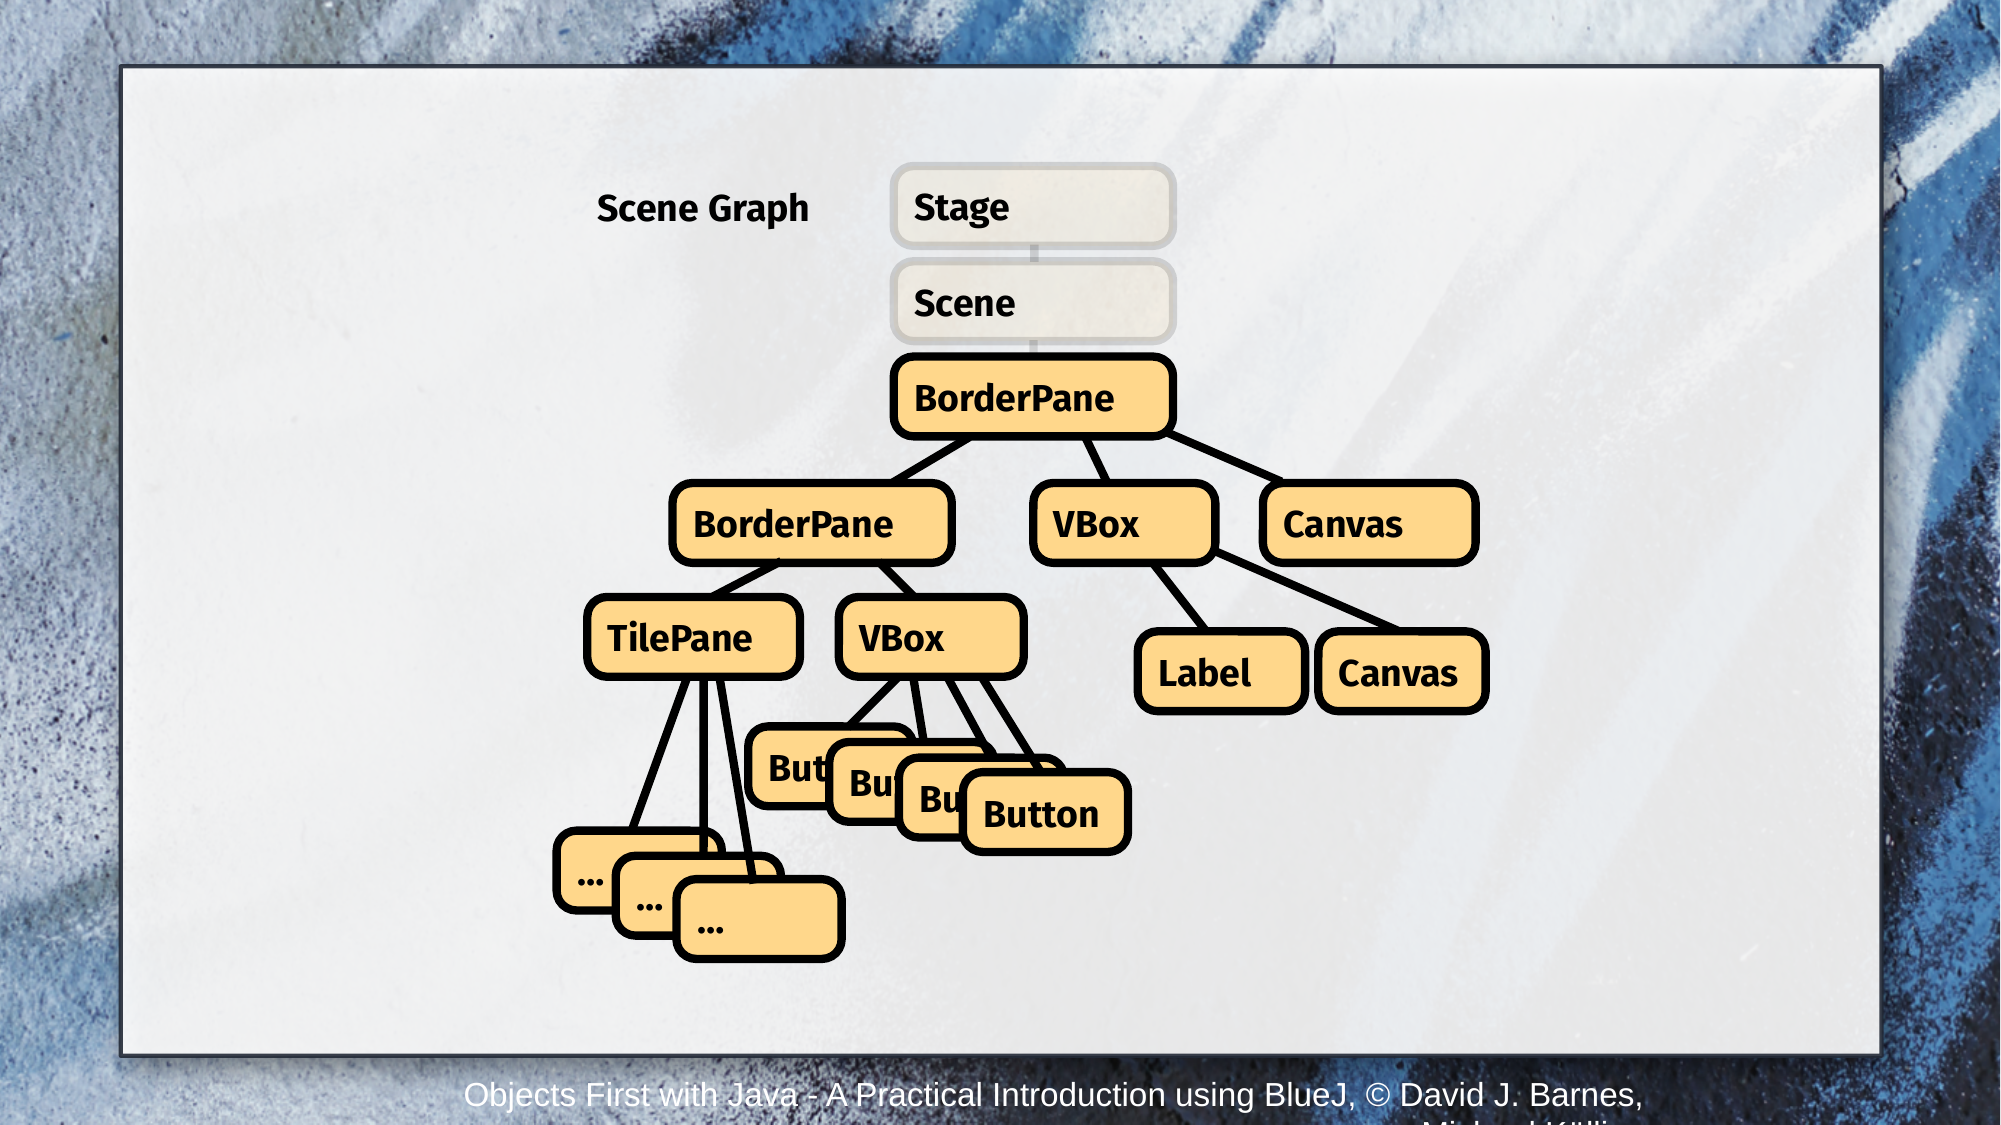

Stage
Scene Graph

Scene

BorderPane

BorderPane
VBox
Canvas

TilePane
VBox
Canvas
Label

Button
Button
Button
Button
…
…
…